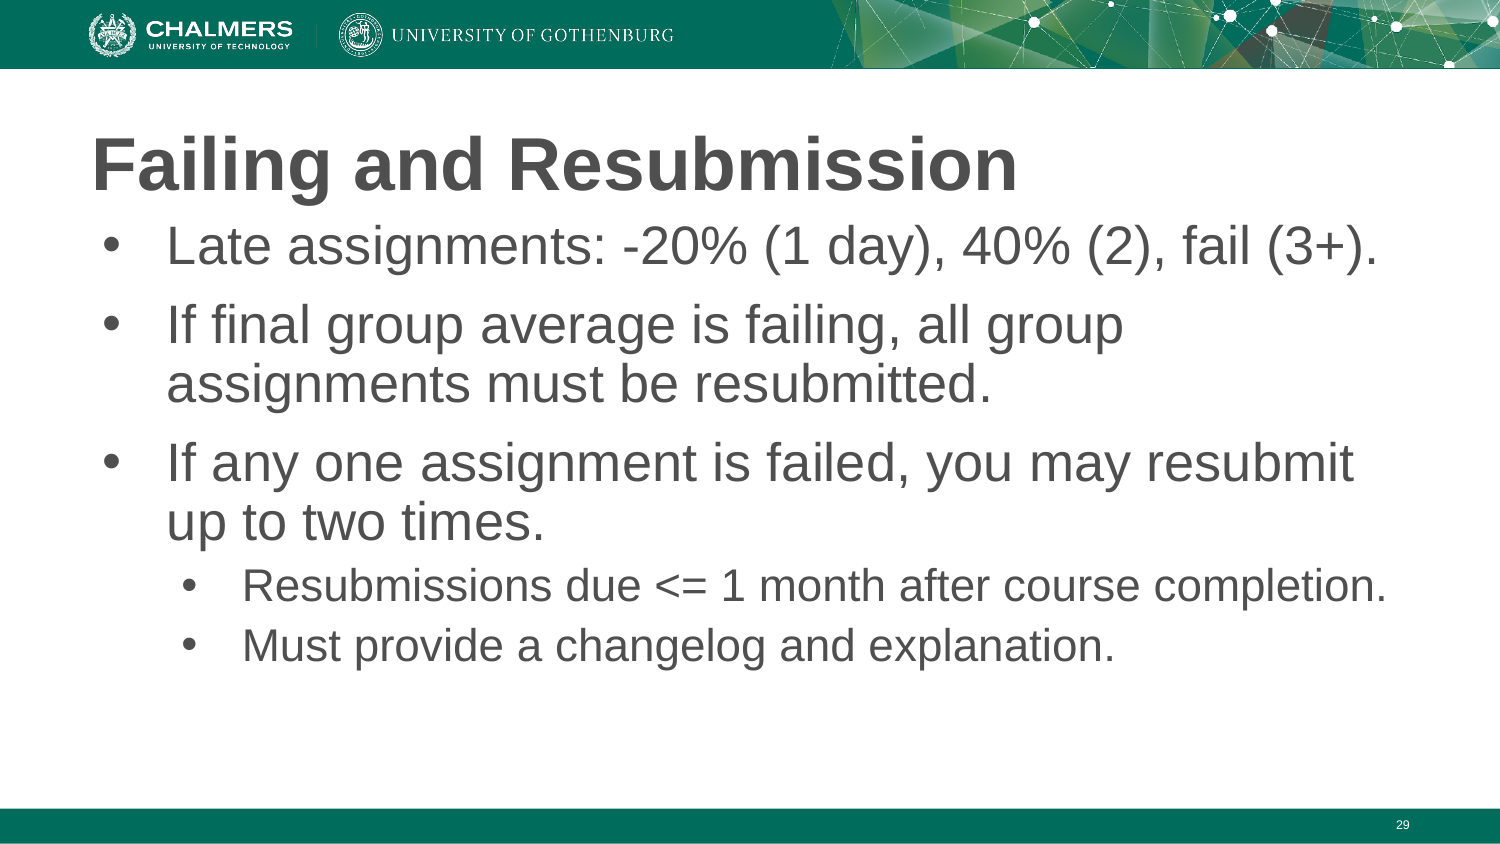

# Failing and Resubmission
Late assignments: -20% (1 day), 40% (2), fail (3+).
If final group average is failing, all group assignments must be resubmitted.
If any one assignment is failed, you may resubmit up to two times.
Resubmissions due <= 1 month after course completion.
Must provide a changelog and explanation.
29